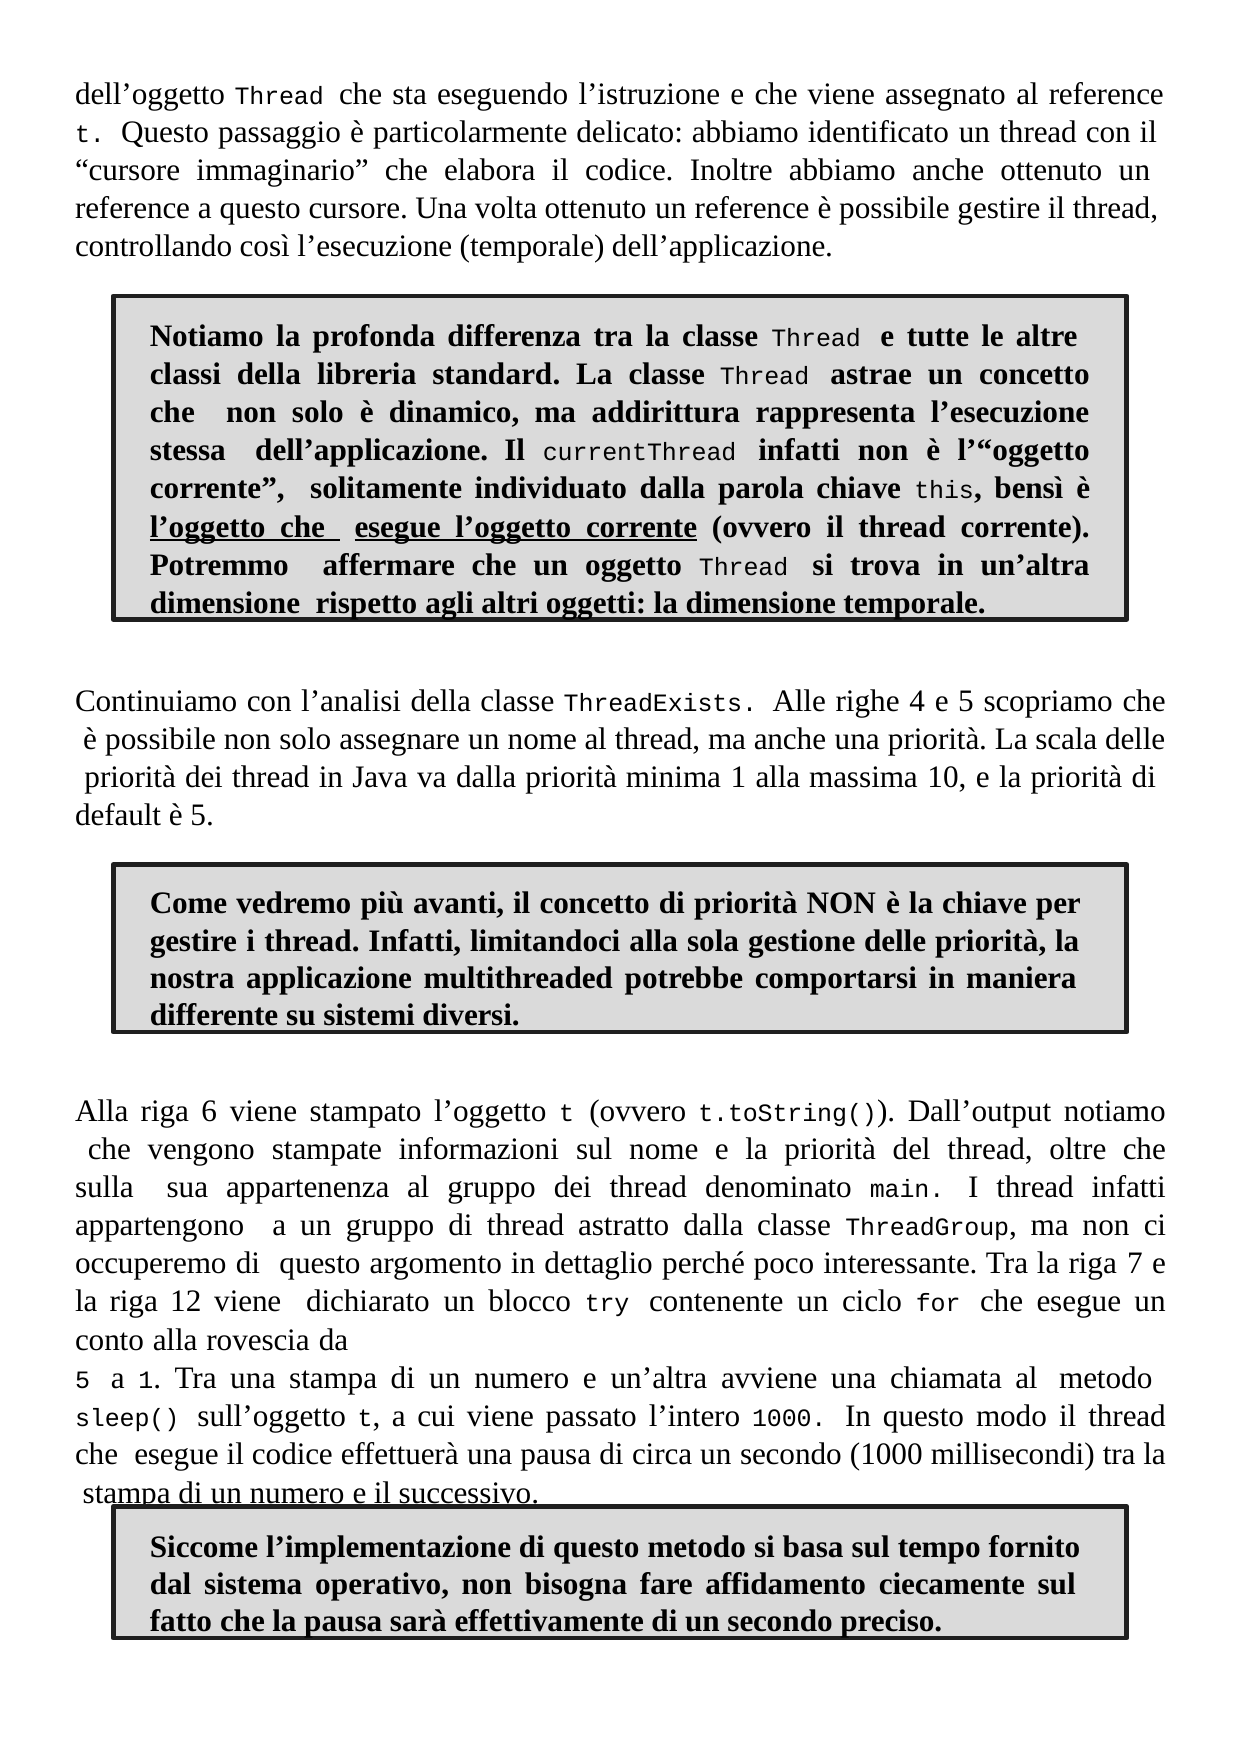

dell’oggetto Thread che sta eseguendo l’istruzione e che viene assegnato al reference
t. Questo passaggio è particolarmente delicato: abbiamo identificato un thread con il  “cursore immaginario” che elabora il codice. Inoltre abbiamo anche ottenuto un  reference a questo cursore. Una volta ottenuto un reference è possibile gestire il thread,  controllando così l’esecuzione (temporale) dell’applicazione.
Notiamo la profonda differenza tra la classe Thread e tutte le altre  classi della libreria standard. La classe Thread astrae un concetto che  non solo è dinamico, ma addirittura rappresenta l’esecuzione stessa  dell’applicazione. Il currentThread infatti non è l’“oggetto corrente”,  solitamente individuato dalla parola chiave this, bensì è l’oggetto che  esegue l’oggetto corrente (ovvero il thread corrente). Potremmo  affermare che un oggetto Thread si trova in un’altra dimensione  rispetto agli altri oggetti: la dimensione temporale.
Continuiamo con l’analisi della classe ThreadExists. Alle righe 4 e 5 scopriamo che  è possibile non solo assegnare un nome al thread, ma anche una priorità. La scala delle  priorità dei thread in Java va dalla priorità minima 1 alla massima 10, e la priorità di  default è 5.
Come vedremo più avanti, il concetto di priorità NON è la chiave per  gestire i thread. Infatti, limitandoci alla sola gestione delle priorità, la  nostra applicazione multithreaded potrebbe comportarsi in maniera  differente su sistemi diversi.
Alla riga 6 viene stampato l’oggetto t (ovvero t.toString()). Dall’output notiamo  che vengono stampate informazioni sul nome e la priorità del thread, oltre che sulla  sua appartenenza al gruppo dei thread denominato main. I thread infatti appartengono  a un gruppo di thread astratto dalla classe ThreadGroup, ma non ci occuperemo di  questo argomento in dettaglio perché poco interessante. Tra la riga 7 e la riga 12 viene  dichiarato un blocco try contenente un ciclo for che esegue un conto alla rovescia da
5 a 1. Tra una stampa di un numero e un’altra avviene una chiamata al metodo  sleep() sull’oggetto t, a cui viene passato l’intero 1000. In questo modo il thread che  esegue il codice effettuerà una pausa di circa un secondo (1000 millisecondi) tra la  stampa di un numero e il successivo.
Siccome l’implementazione di questo metodo si basa sul tempo fornito  dal sistema operativo, non bisogna fare affidamento ciecamente sul  fatto che la pausa sarà effettivamente di un secondo preciso.